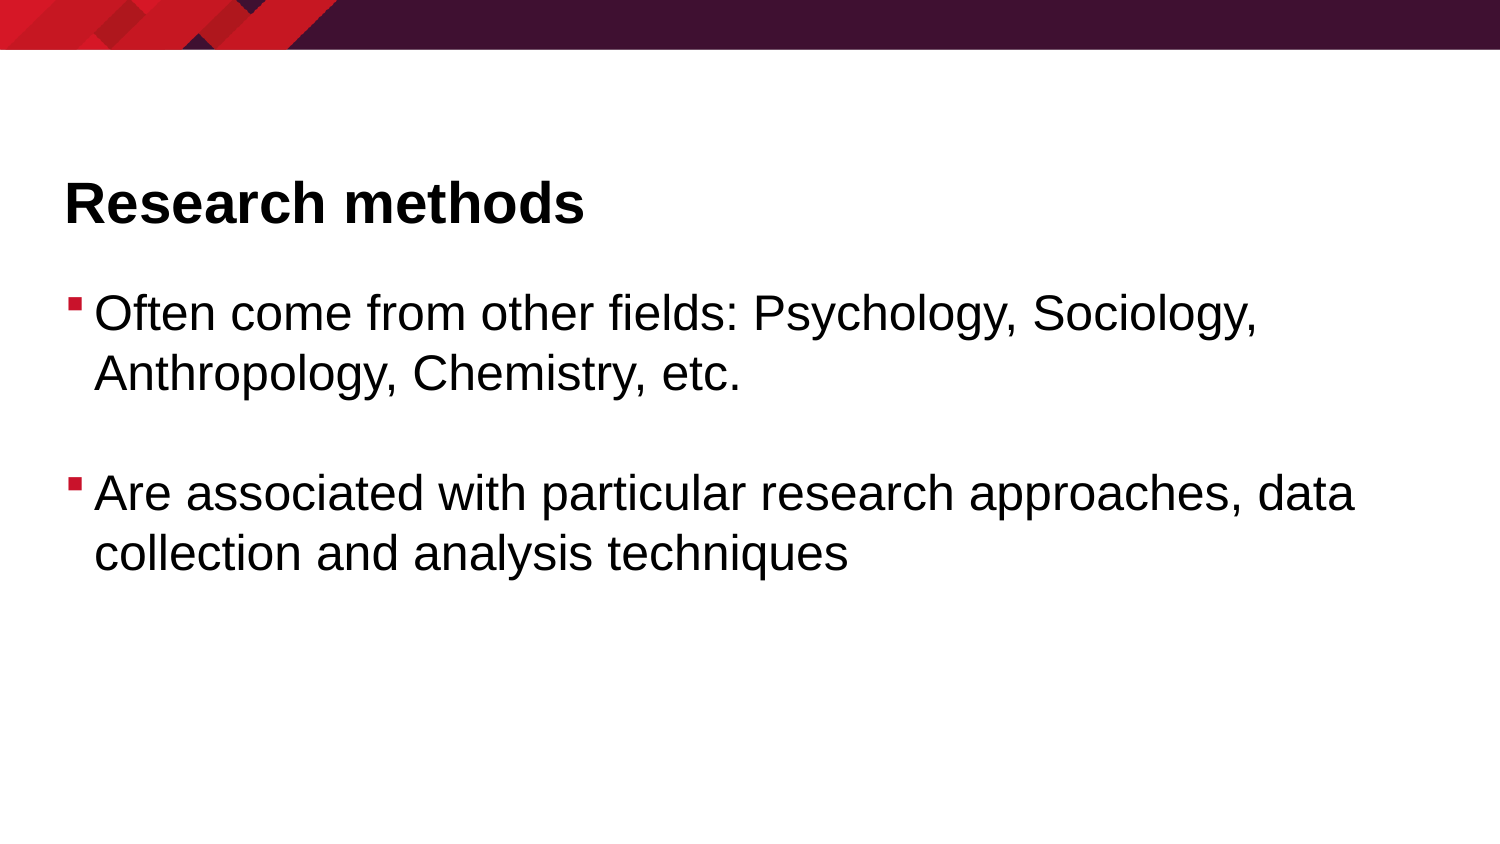

# Research methods
Often come from other fields: Psychology, Sociology, Anthropology, Chemistry, etc.

Are associated with particular research approaches, data collection and analysis techniques